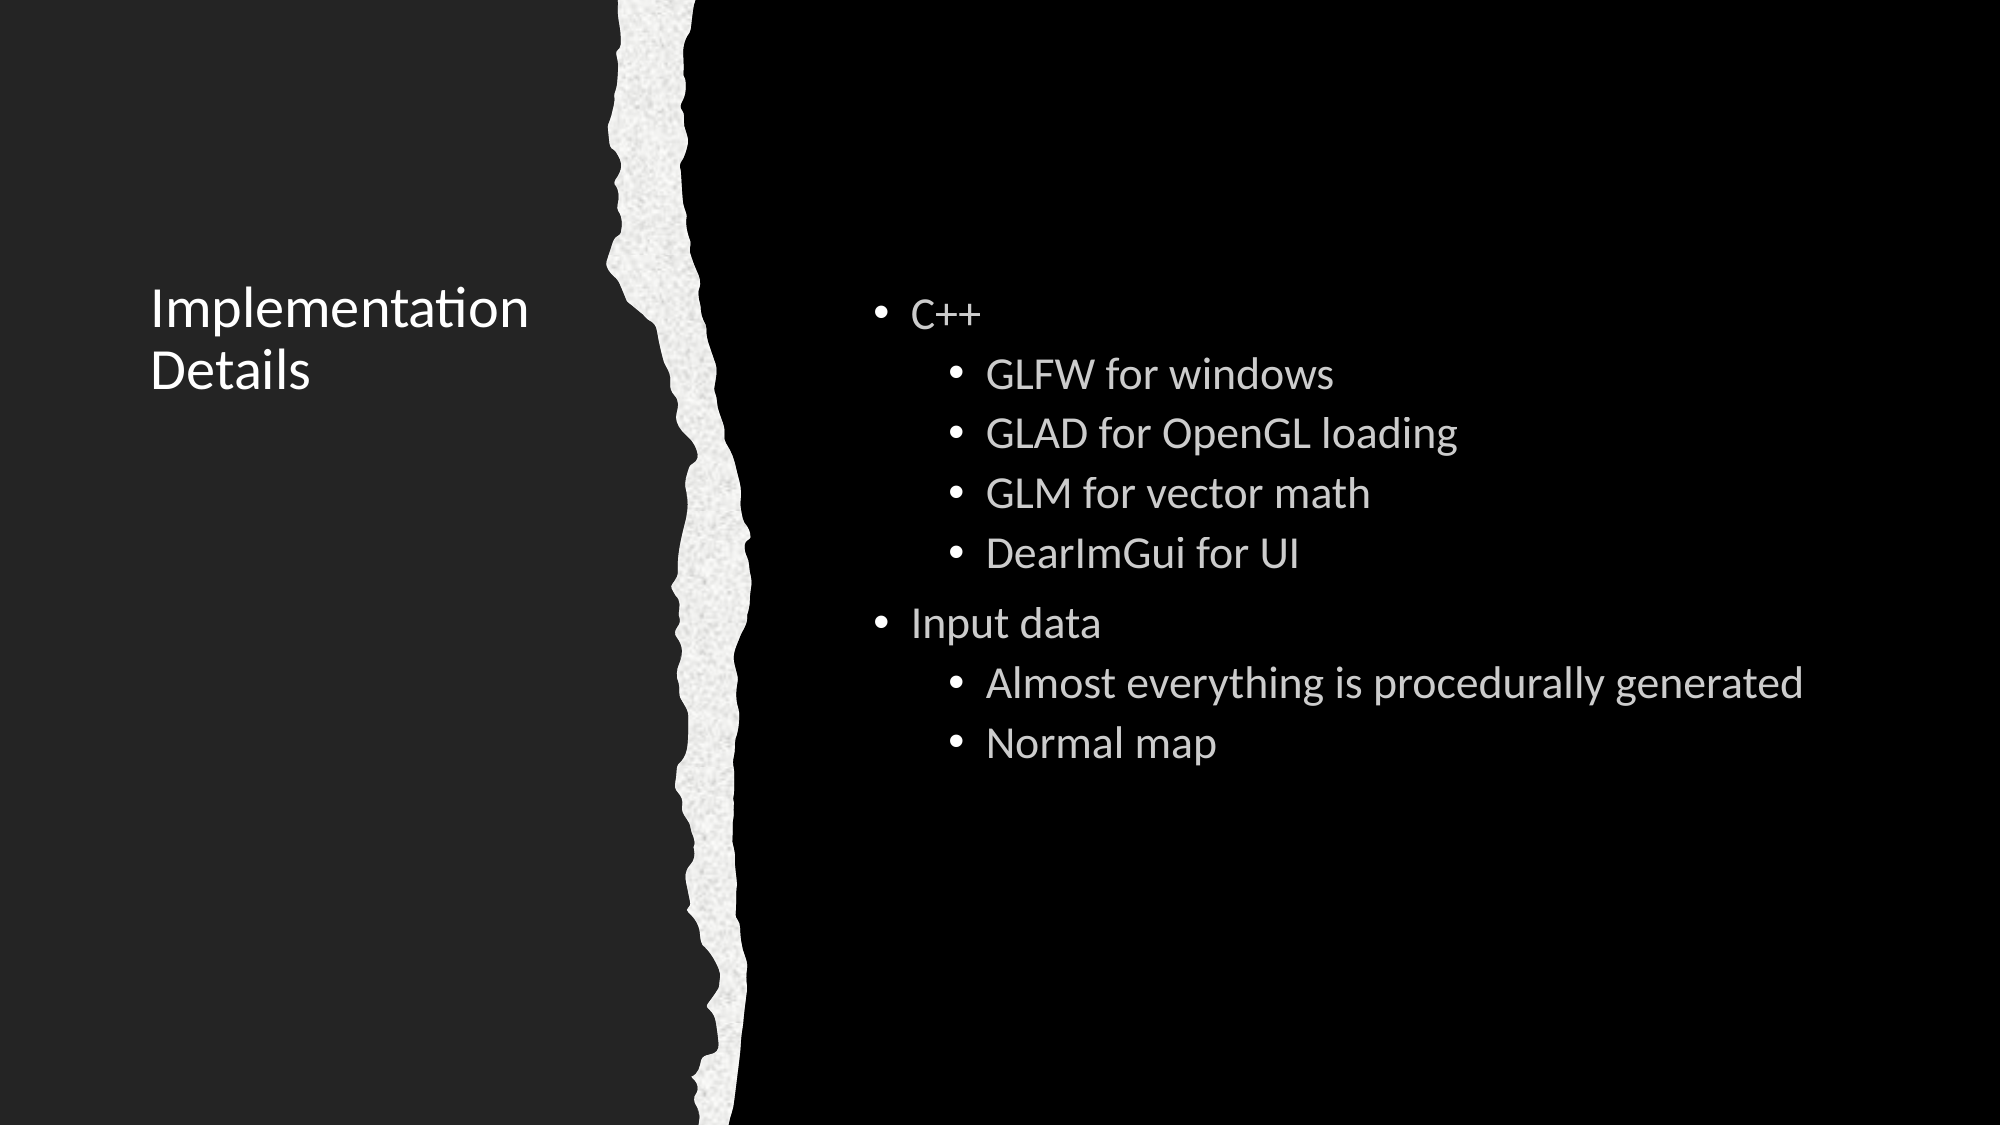

# Implementation Details
C++
GLFW for windows
GLAD for OpenGL loading
GLM for vector math
DearImGui for UI
Input data
Almost everything is procedurally generated
Normal map